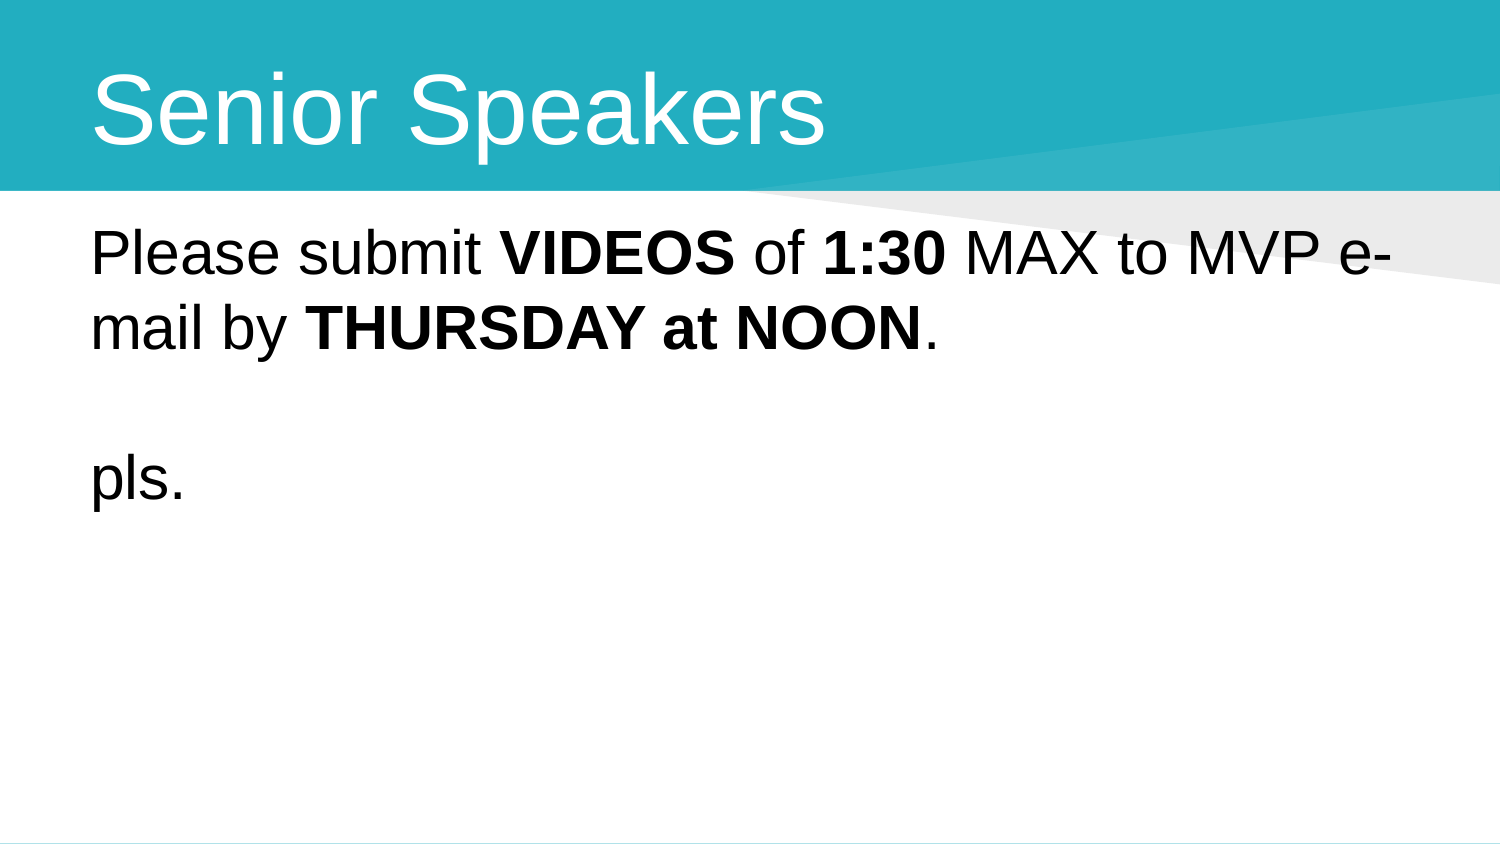

# Senior Speakers
Please submit VIDEOS of 1:30 MAX to MVP e-mail by THURSDAY at NOON.

pls.